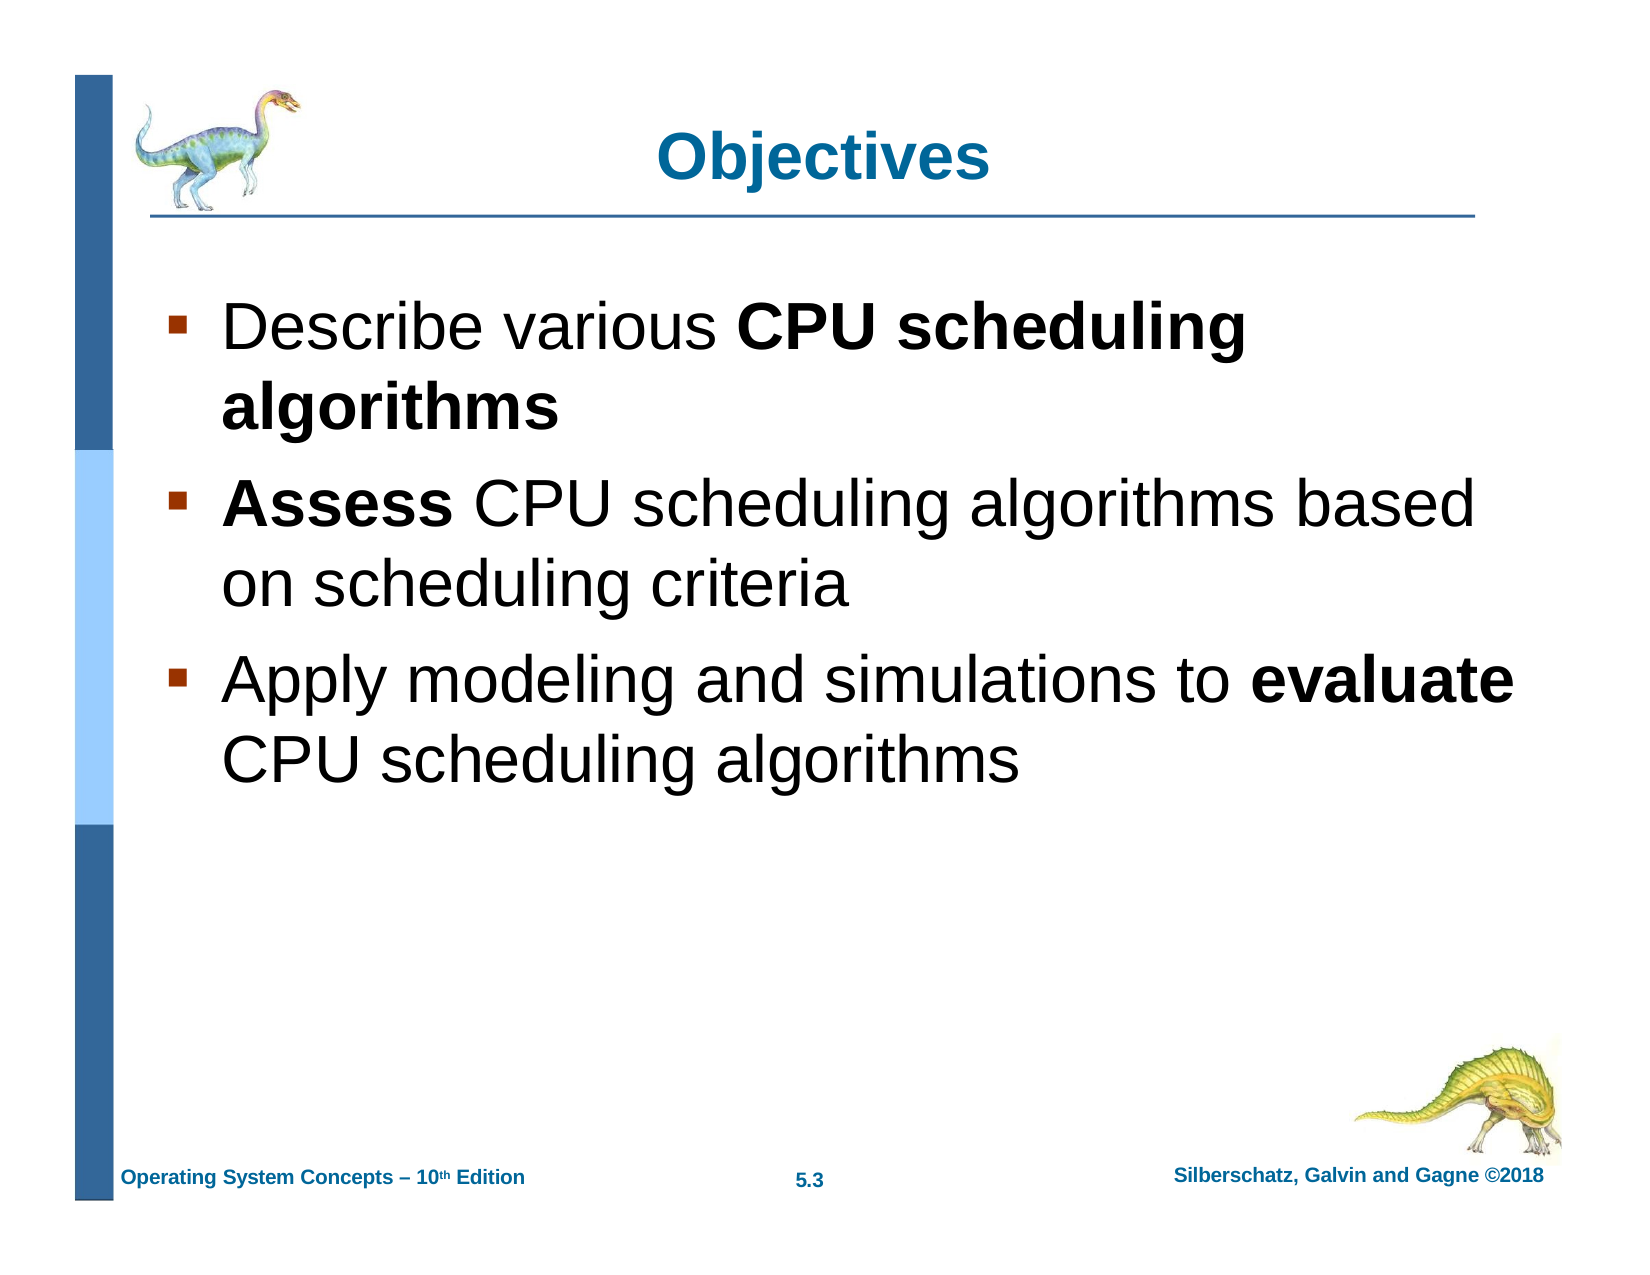

# Objectives
Describe various CPU scheduling algorithms
Assess CPU scheduling algorithms based on scheduling criteria
Apply modeling and simulations to evaluate CPU scheduling algorithms
Silberschatz, Galvin and Gagne ©2018
Operating System Concepts – 10th Edition
5.3